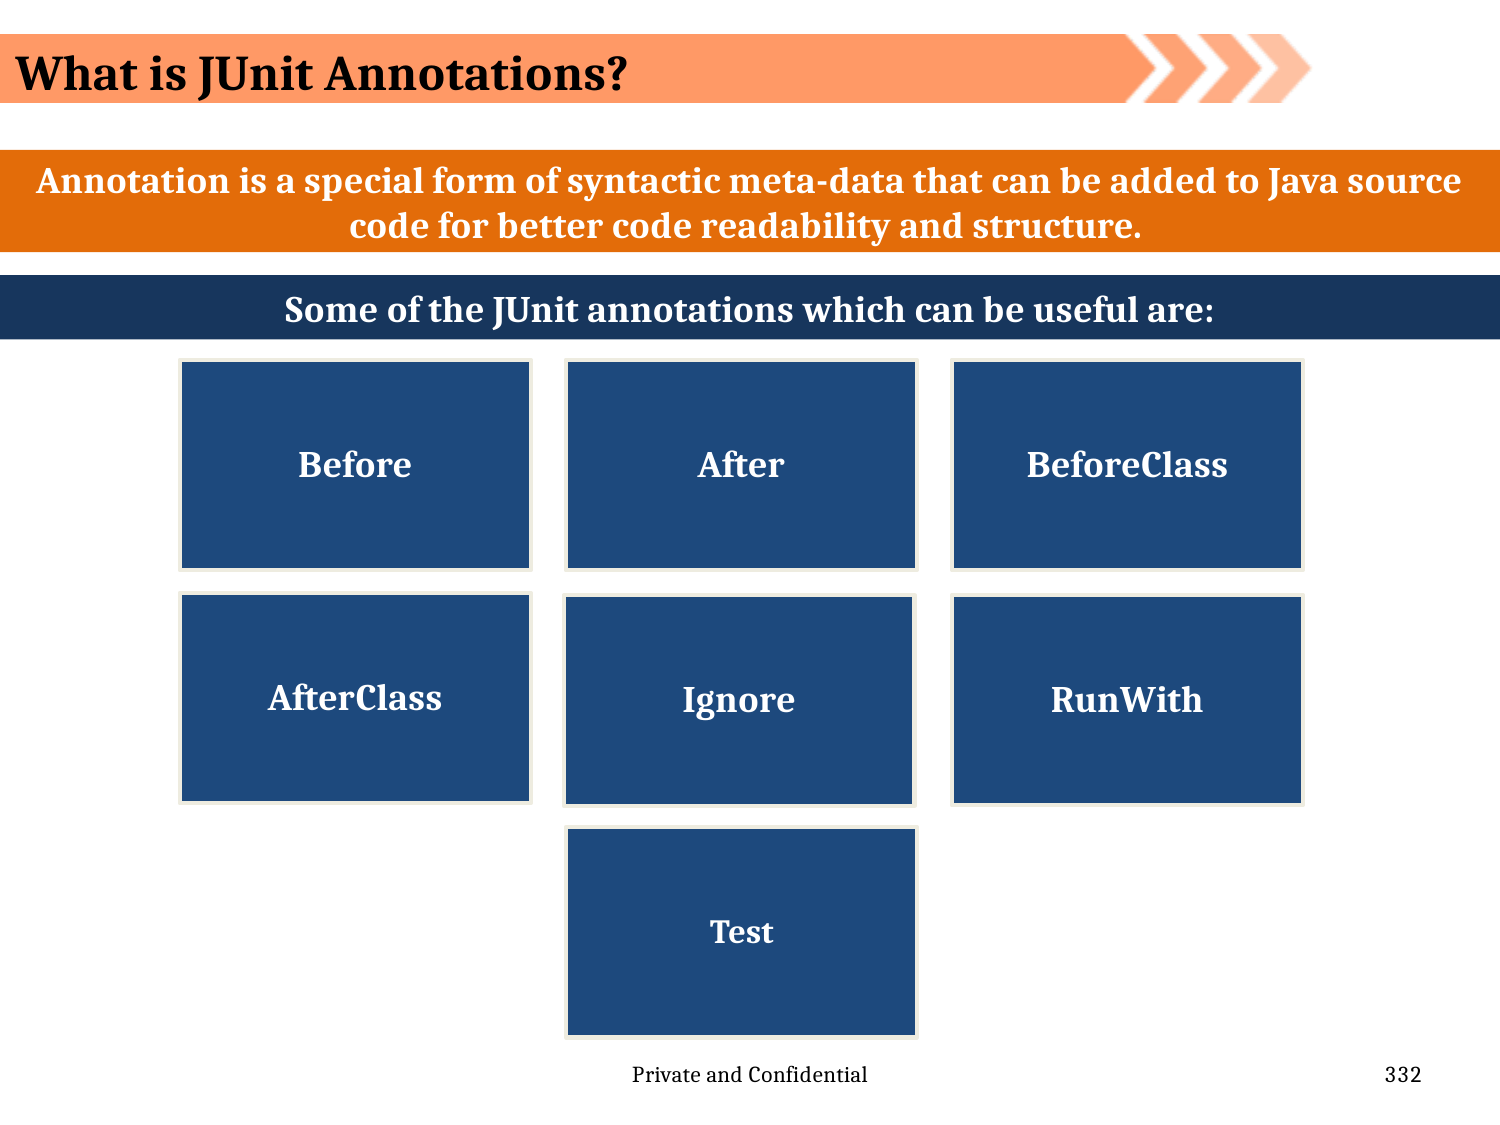

What is JUnit Annotations?
Annotation is a special form of syntactic meta-data that can be added to Java source code for better code readability and structure.
Some of the JUnit annotations which can be useful are:

Before

After

BeforeClass

AfterClass

RunWith

Ignore

Test